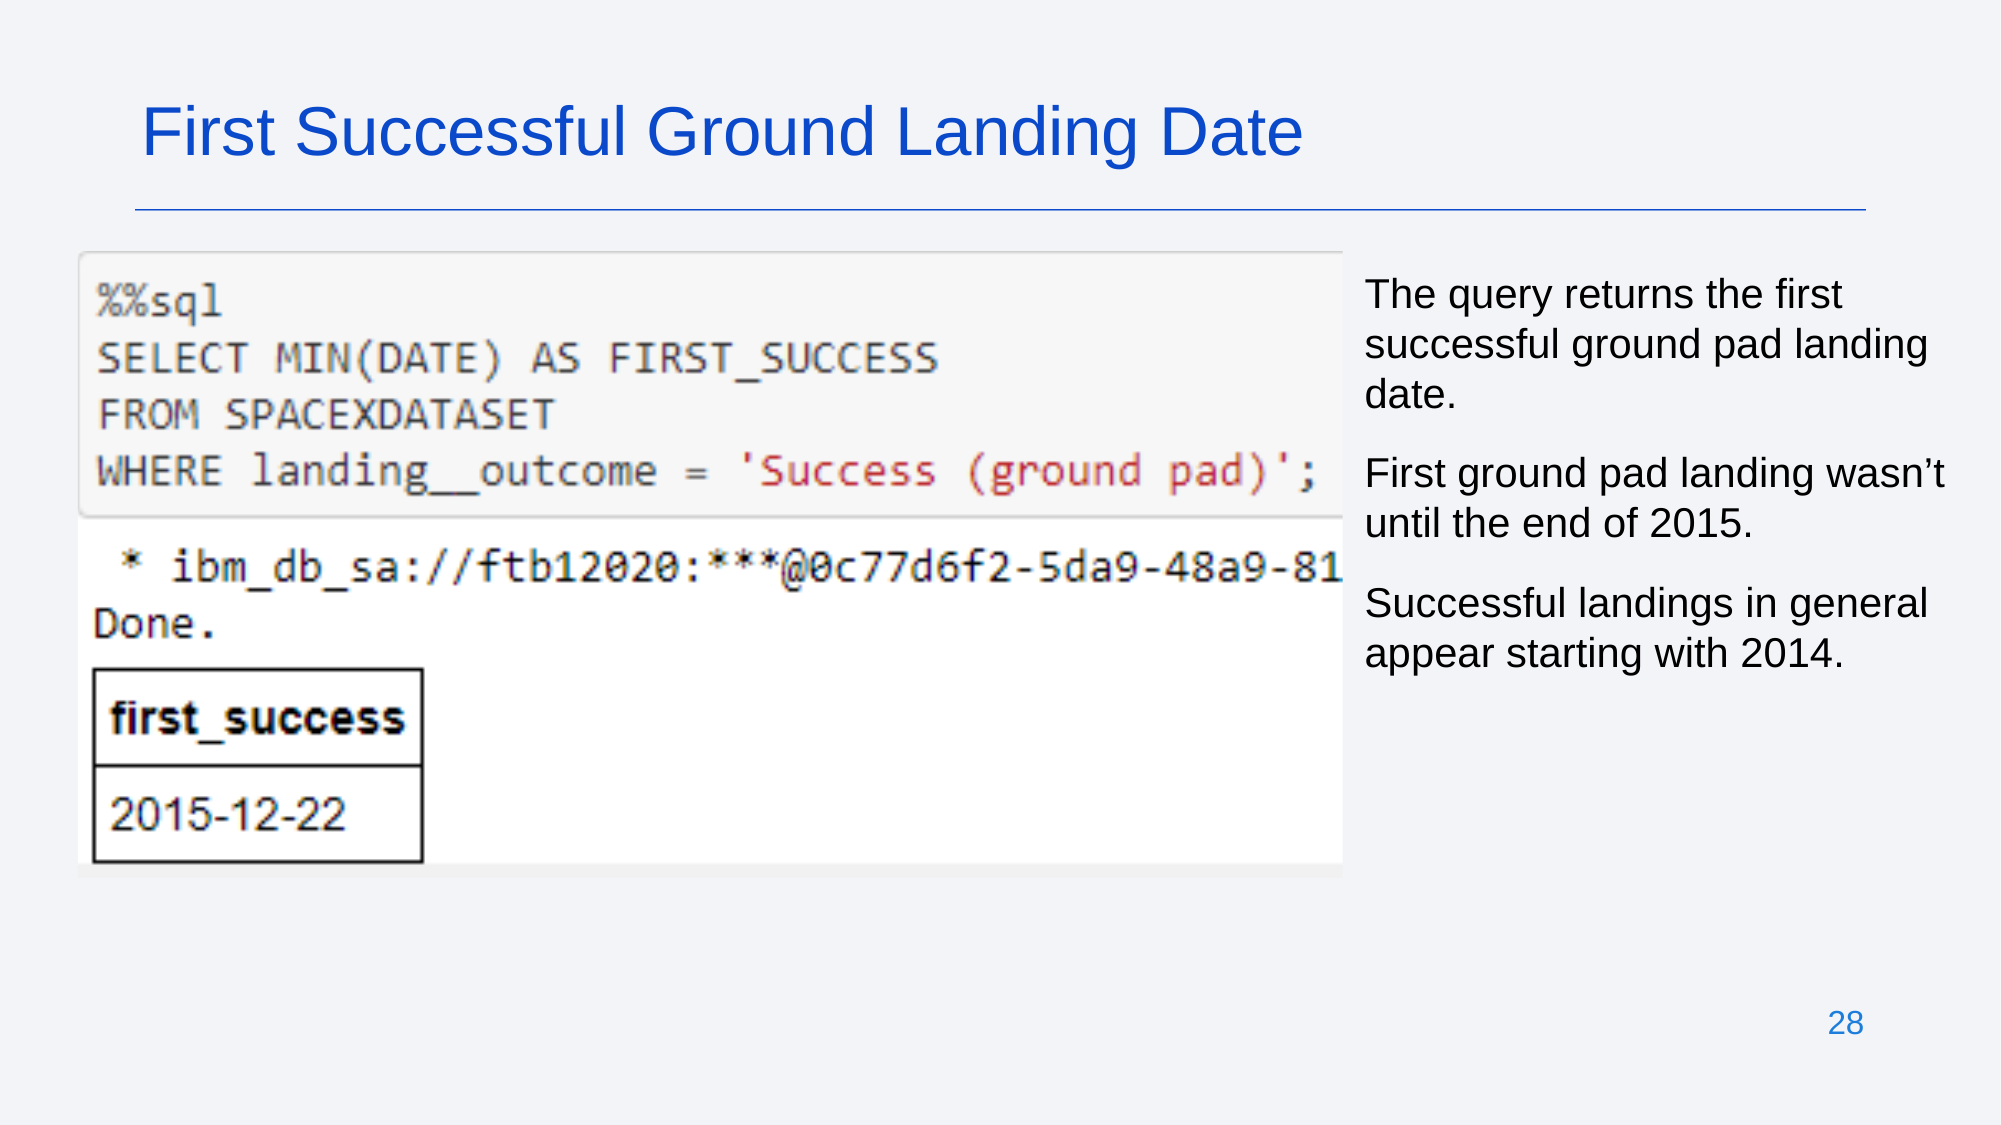

First Successful Ground Landing Date

The query returns the first successful ground pad landing date.
First ground pad landing wasn’t until the end of 2015.
Successful landings in general appear starting with 2014.
28